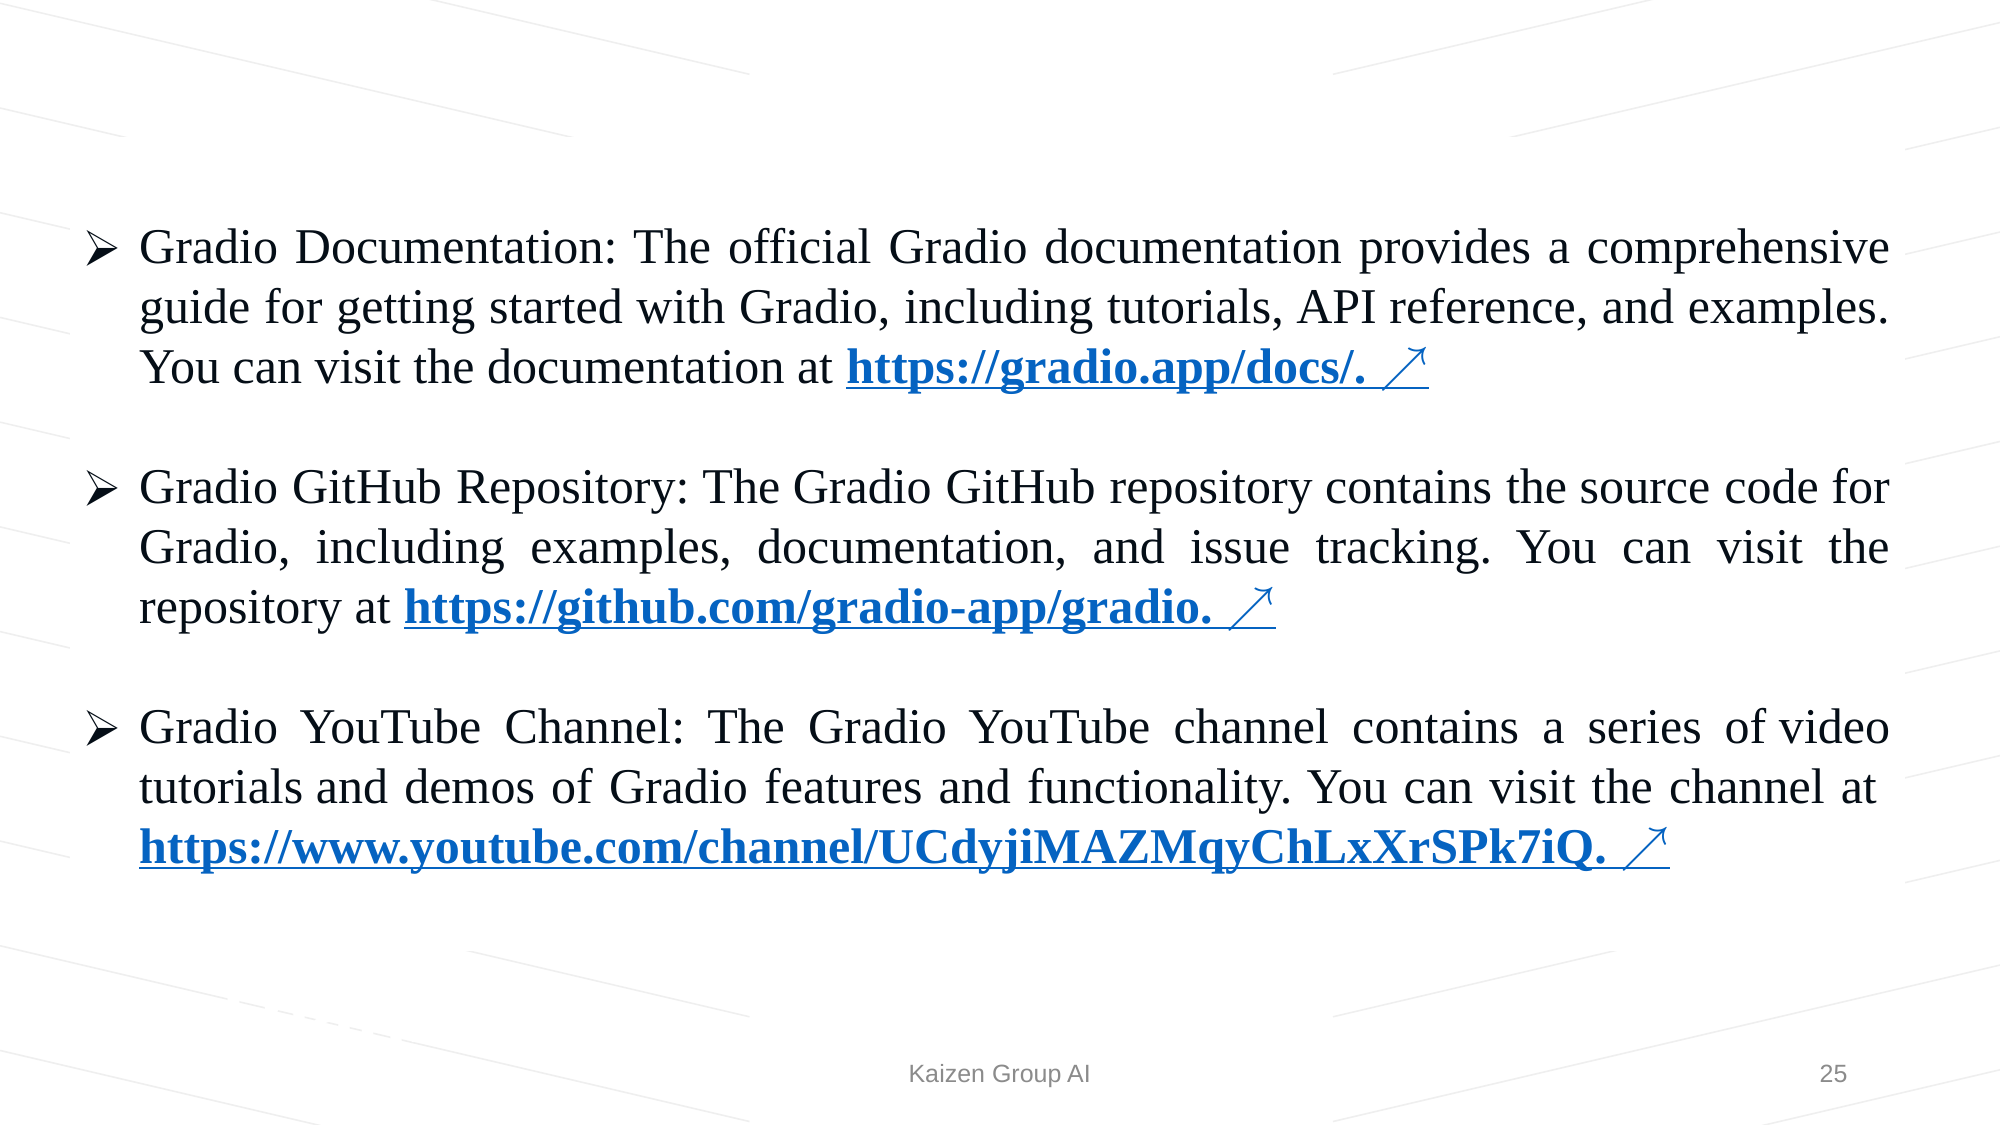

Gradio Documentation: The official Gradio documentation provides a comprehensive guide for getting started with Gradio, including tutorials, API reference, and examples. You can visit the documentation at https://gradio.app/docs/. ↗

Gradio GitHub Repository: The Gradio GitHub repository contains the source code for Gradio, including examples, documentation, and issue tracking. You can visit the repository at https://github.com/gradio-app/gradio. ↗

Gradio YouTube Channel: The Gradio YouTube channel contains a series of video tutorials and demos of Gradio features and functionality. You can visit the channel at https://www.youtube.com/channel/UCdyjiMAZMqyChLxXrSPk7iQ. ↗
Thank You
Kaizen Group AI
25